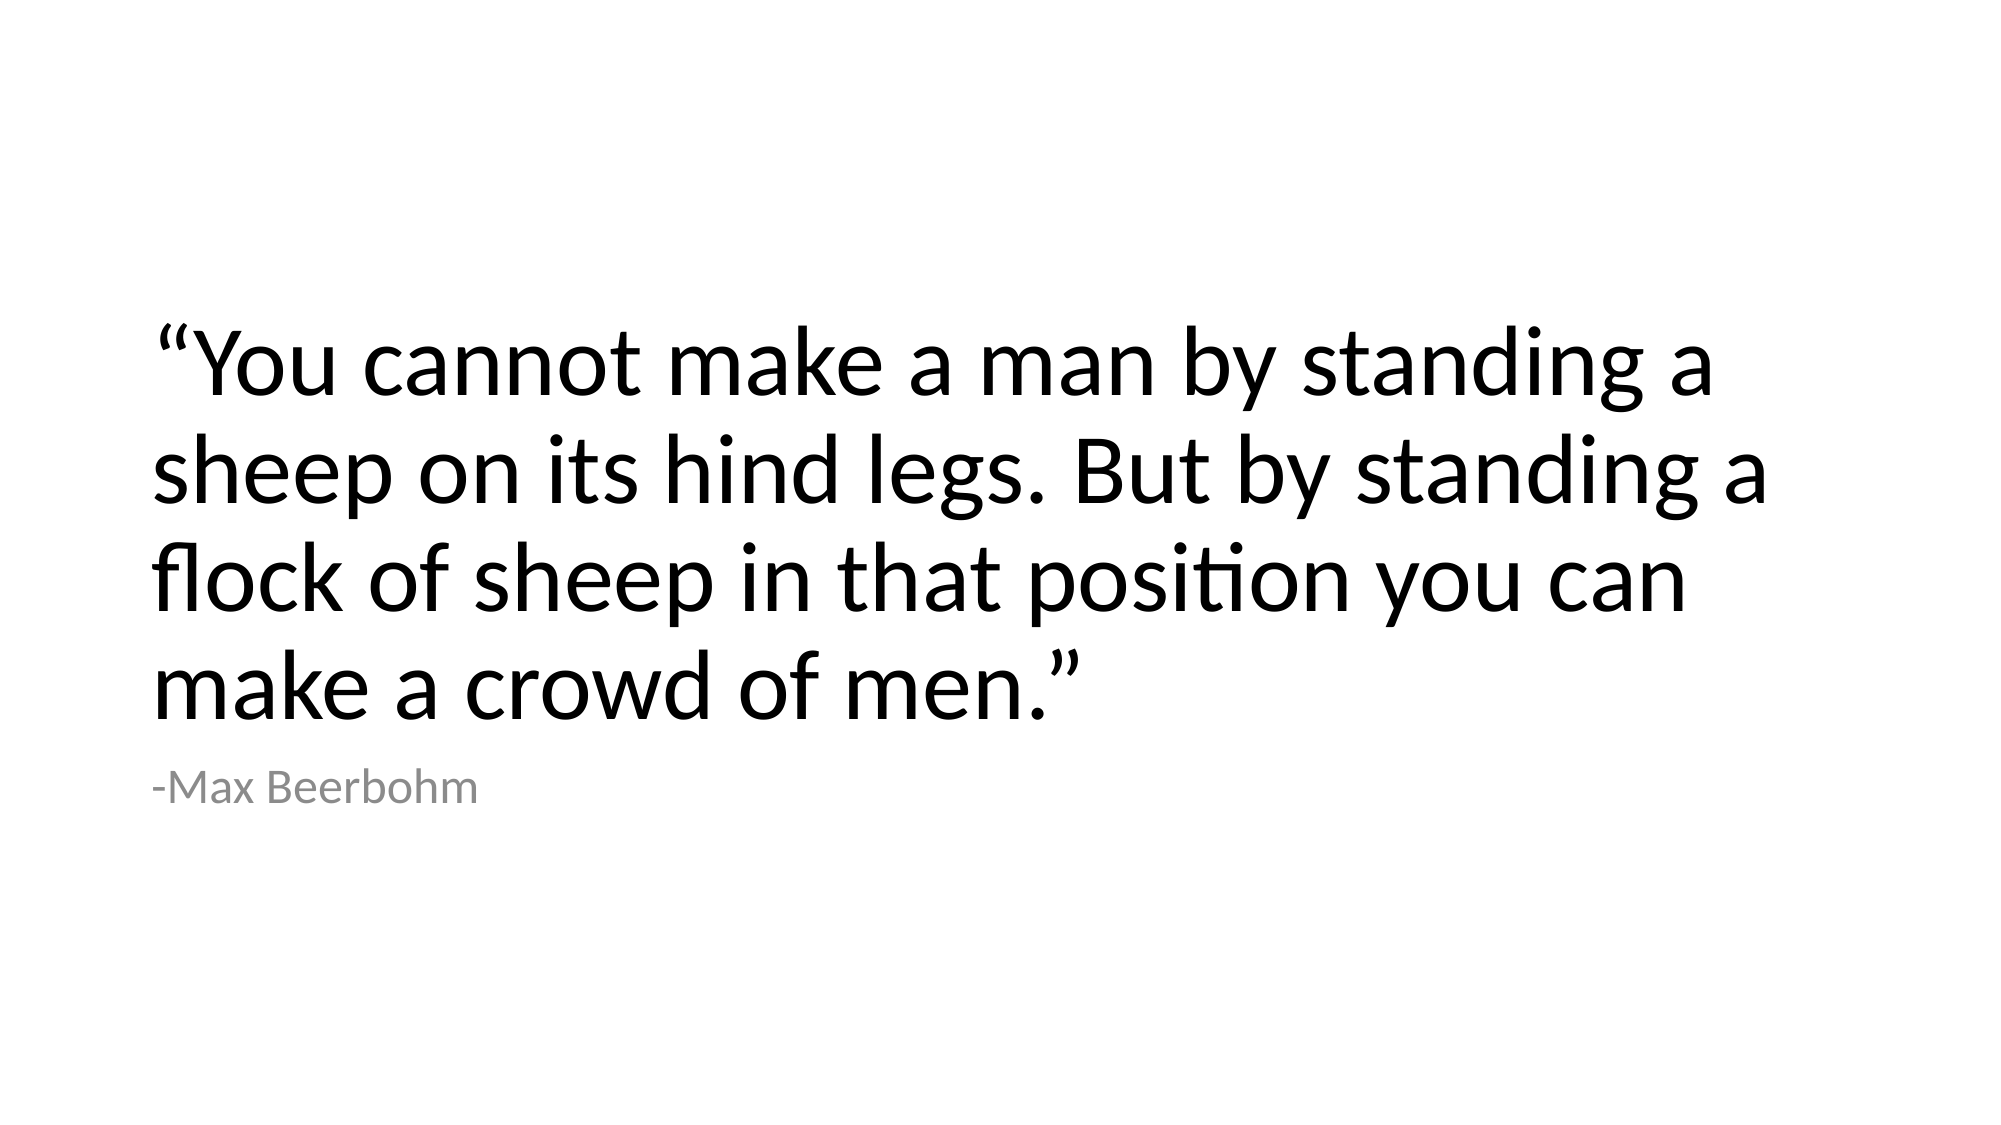

# “You cannot make a man by standing a sheep on its hind legs. But by standing a flock of sheep in that position you can make a crowd of men.”
-Max Beerbohm